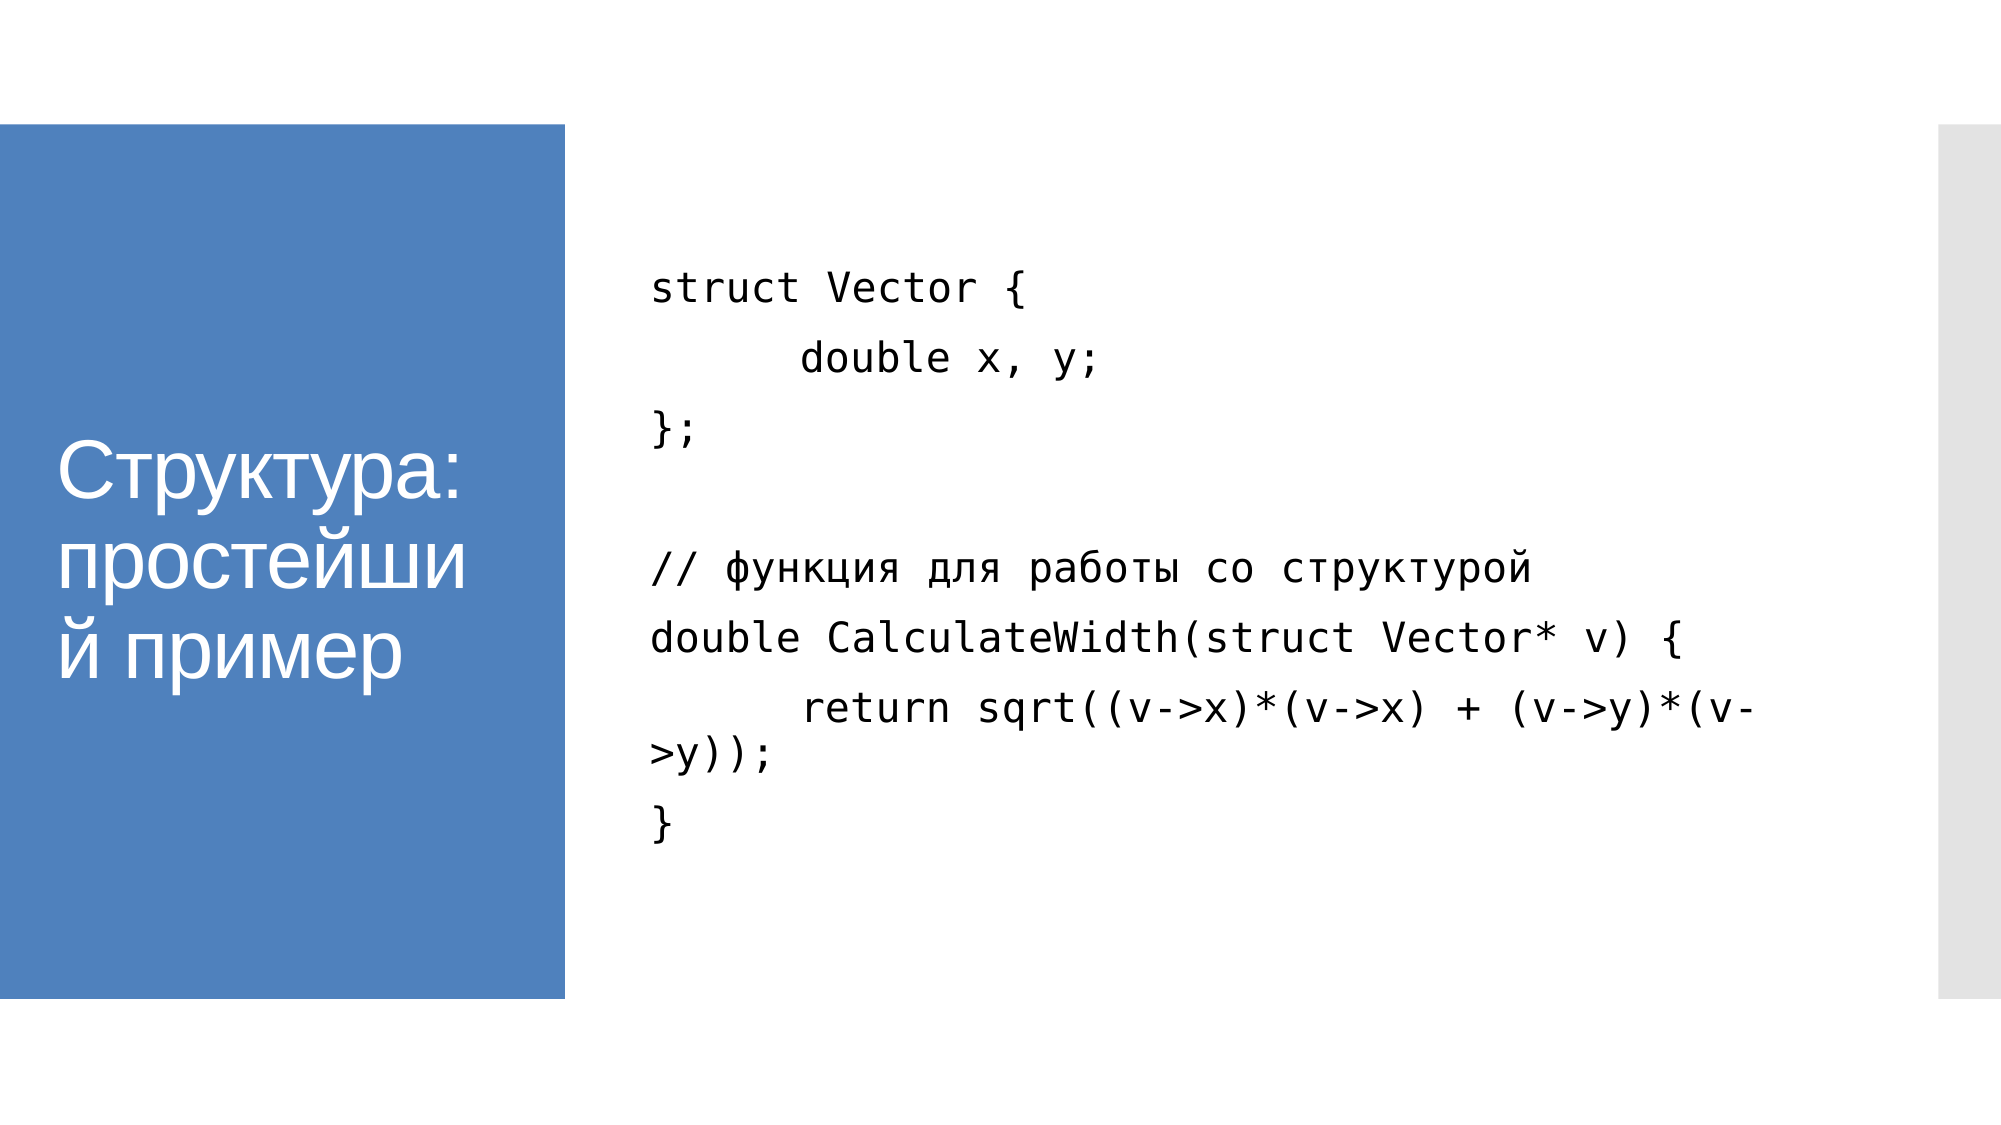

struct Vector {
	double x, y;
};

// функция для работы со структурой
double CalculateWidth(struct Vector* v) {
	return sqrt((v->x)*(v->x) + (v->y)*(v->y));
}
# Структура:  простейший пример